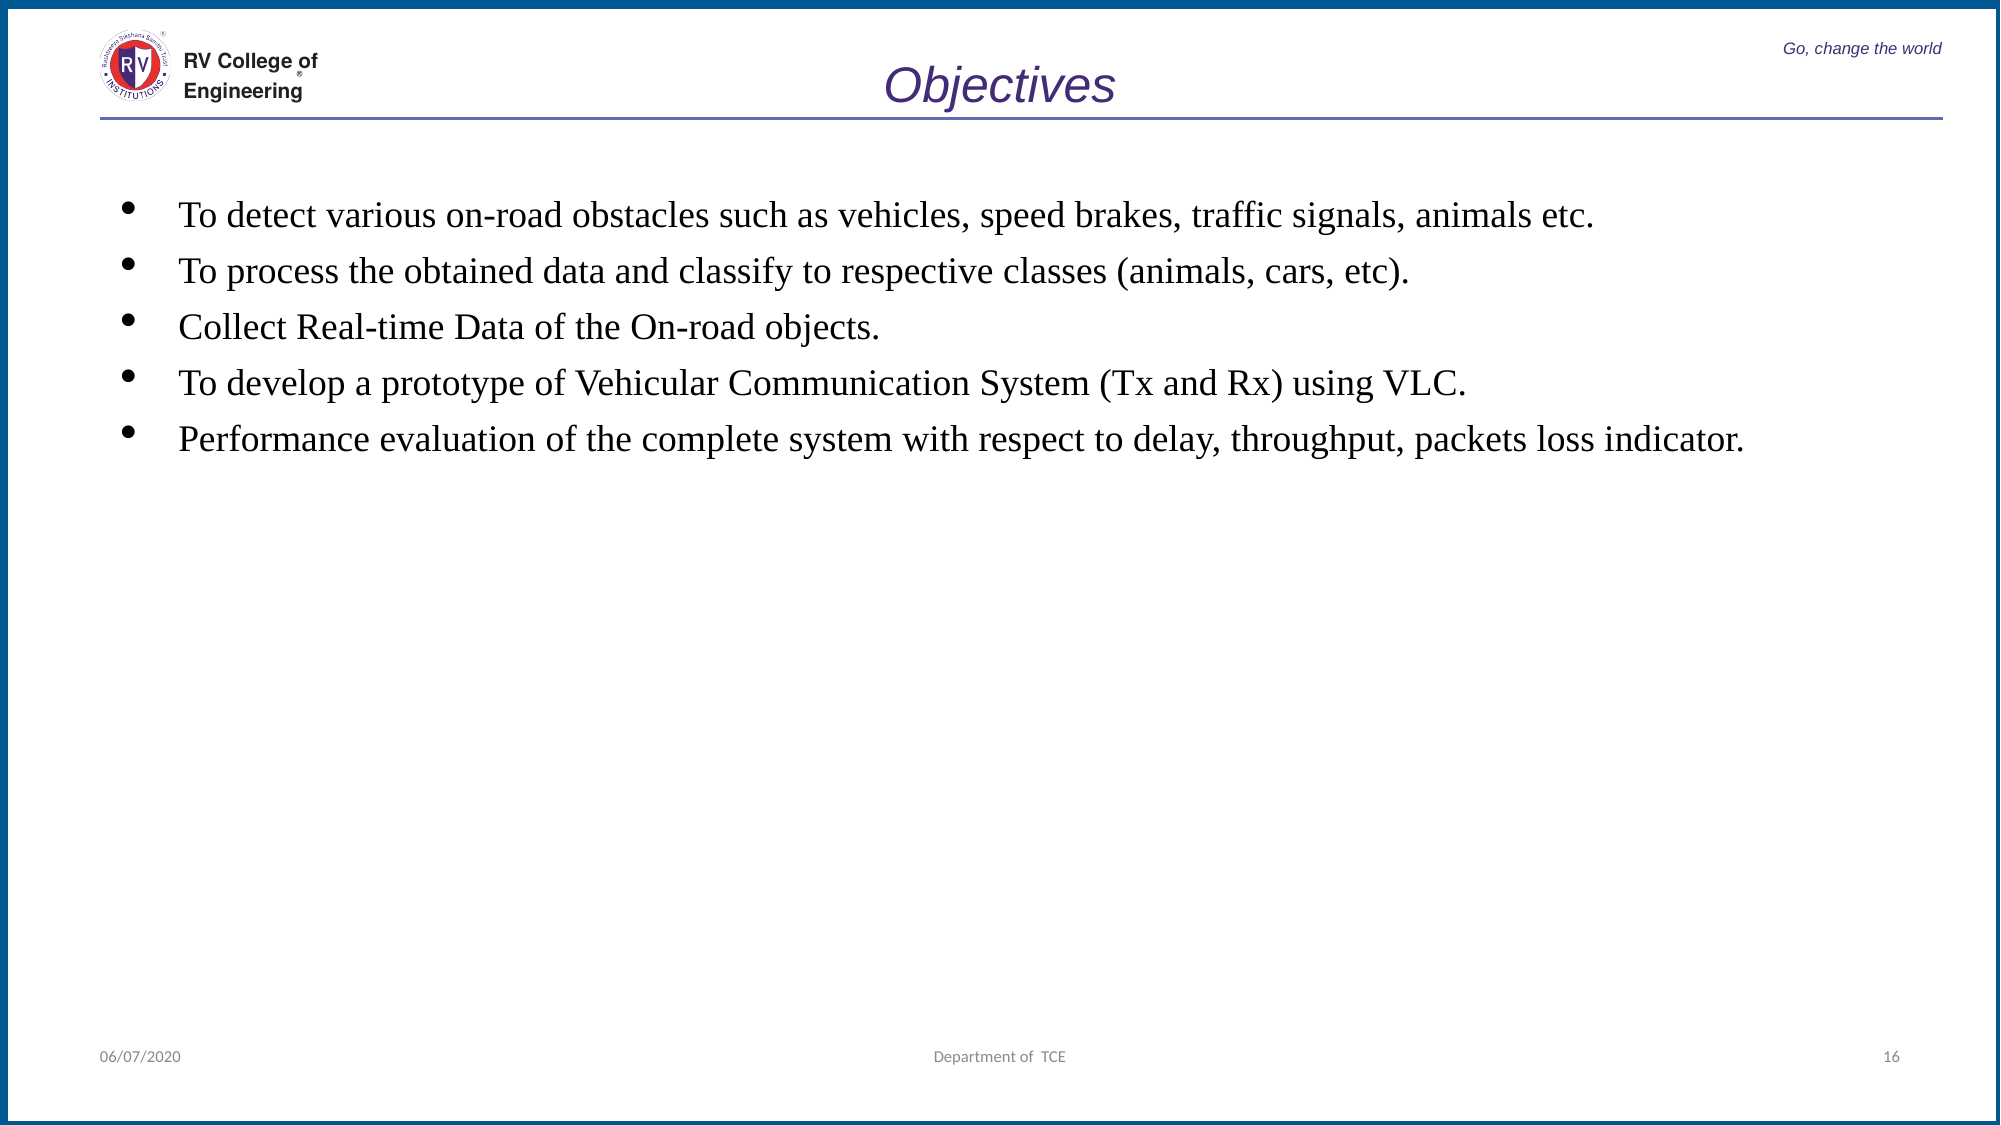

# Go, change the world
RV College of
Engineering
Objectives

To detect various on-road obstacles such as vehicles, speed brakes, traffic signals, animals etc.
To process the obtained data and classify to respective classes (animals, cars, etc).
Collect Real-time Data of the On-road objects.
To develop a prototype of Vehicular Communication System (Tx and Rx) using VLC.
Performance evaluation of the complete system with respect to delay, throughput, packets loss indicator.

06/07/2020
Department of  TCE
16